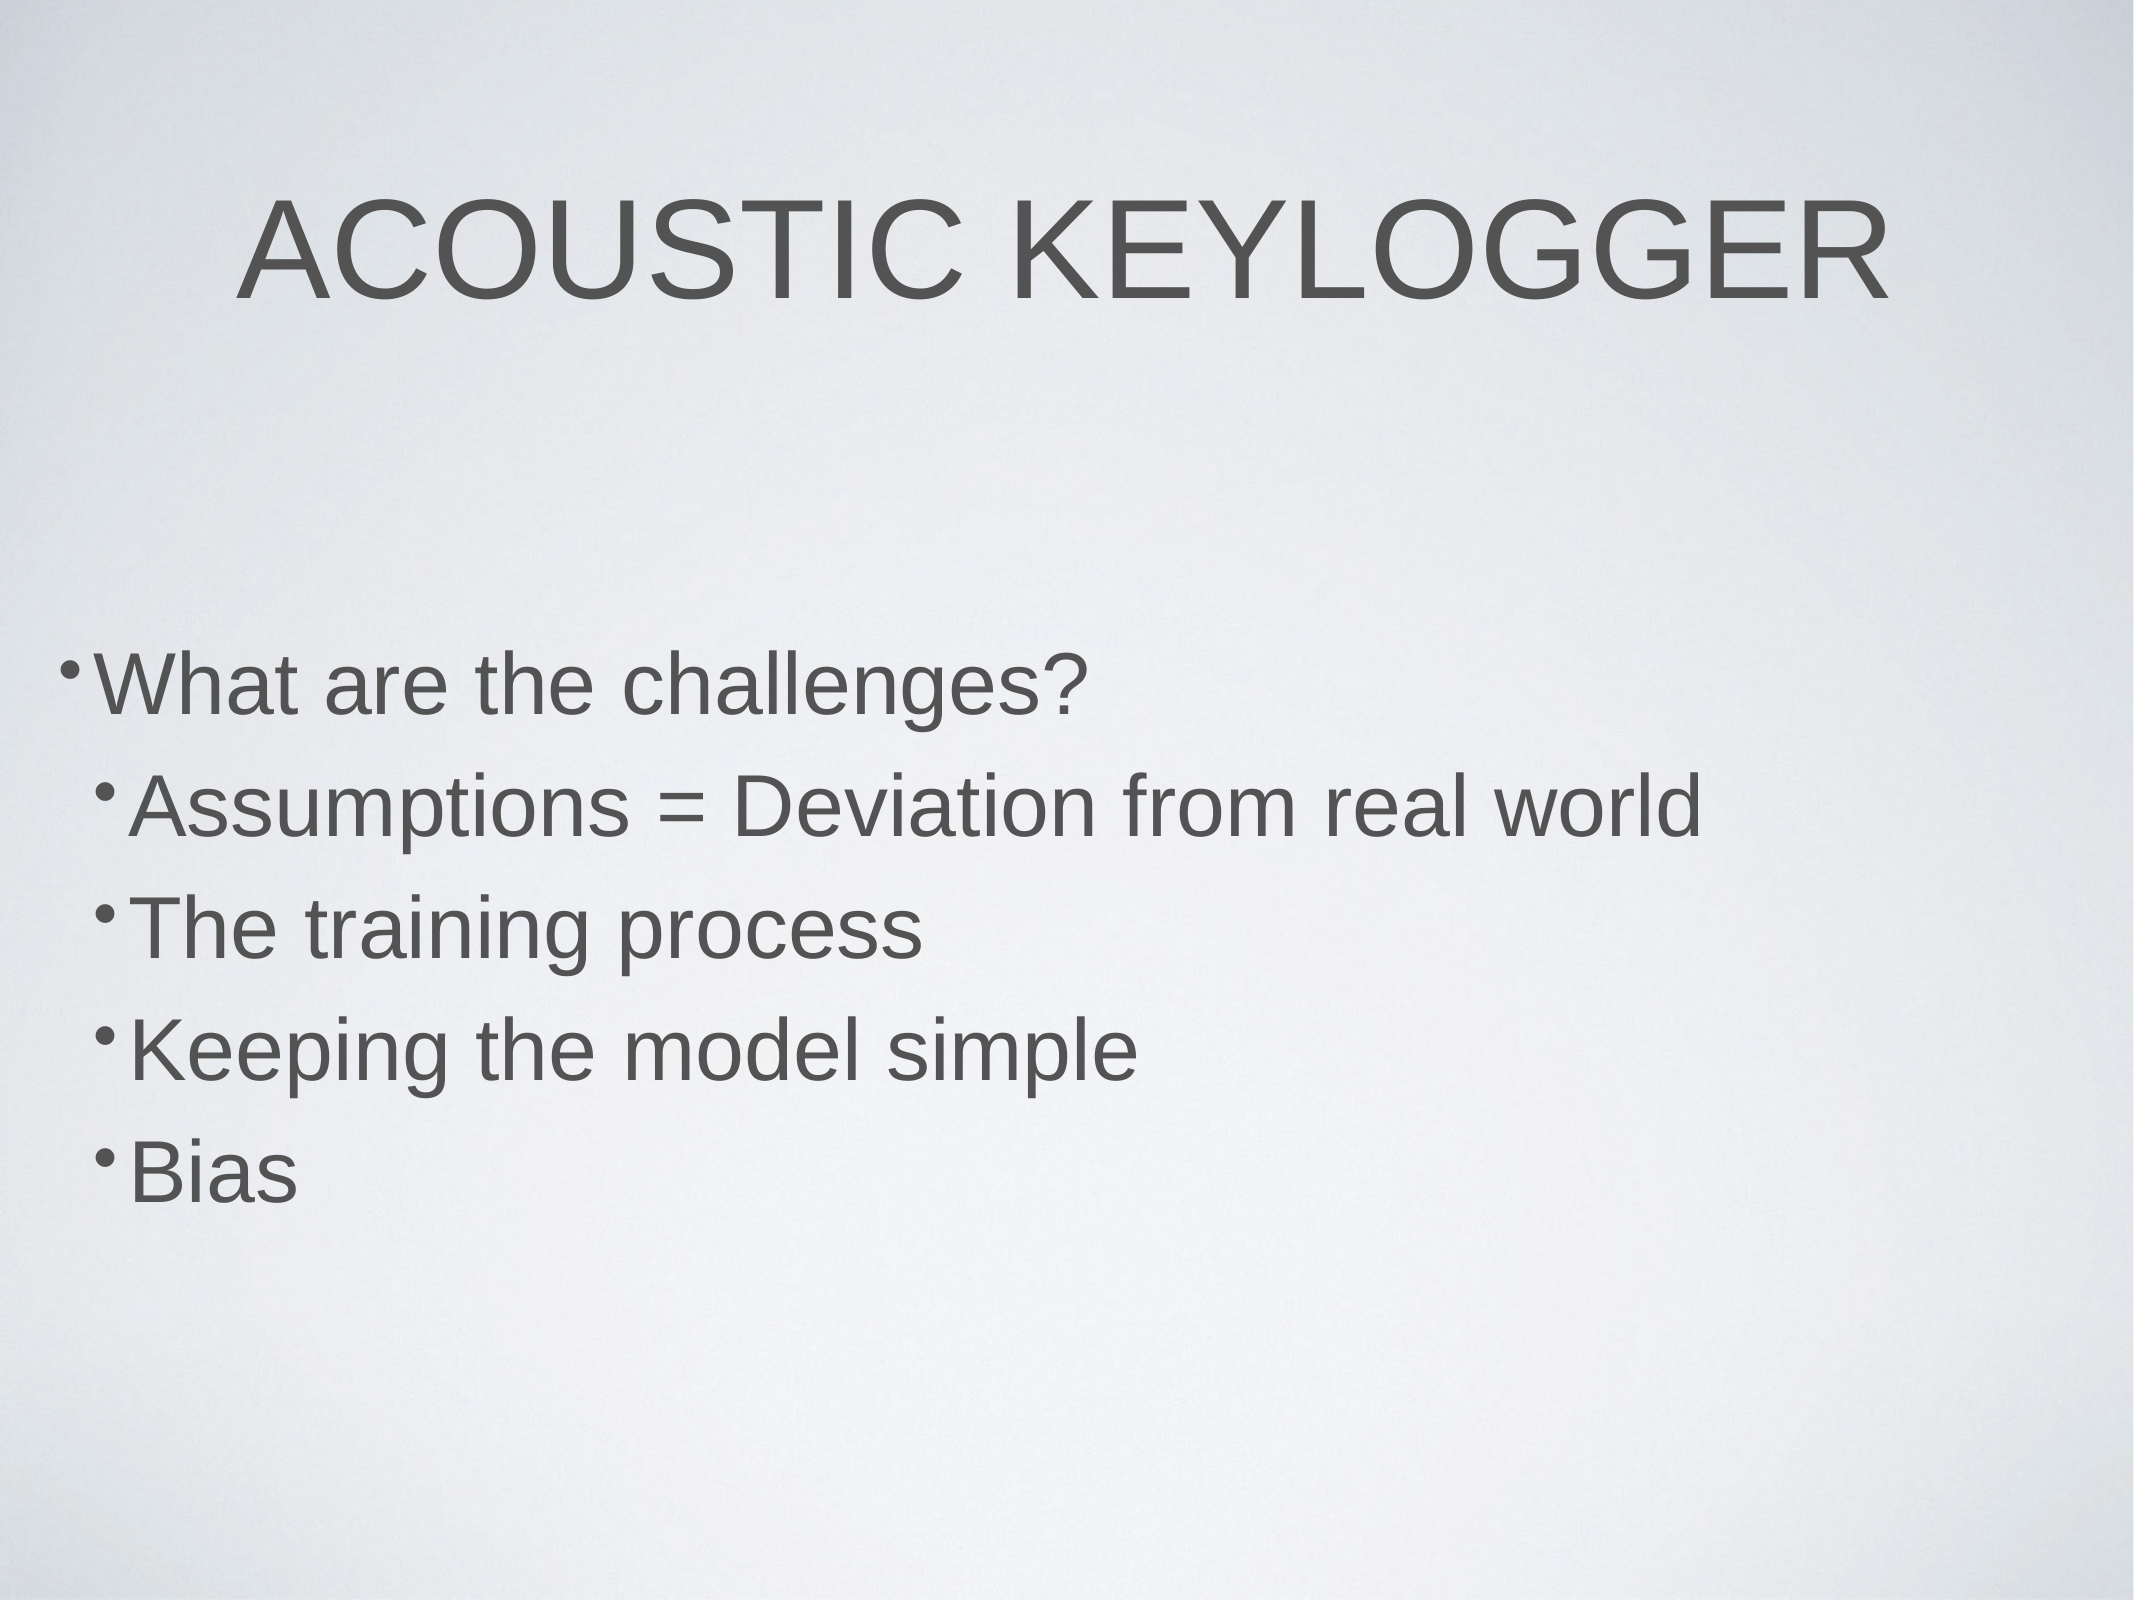

# Acoustic KEYLOGGER
What are the challenges?
Assumptions = Deviation from real world
The training process
Keeping the model simple
Bias